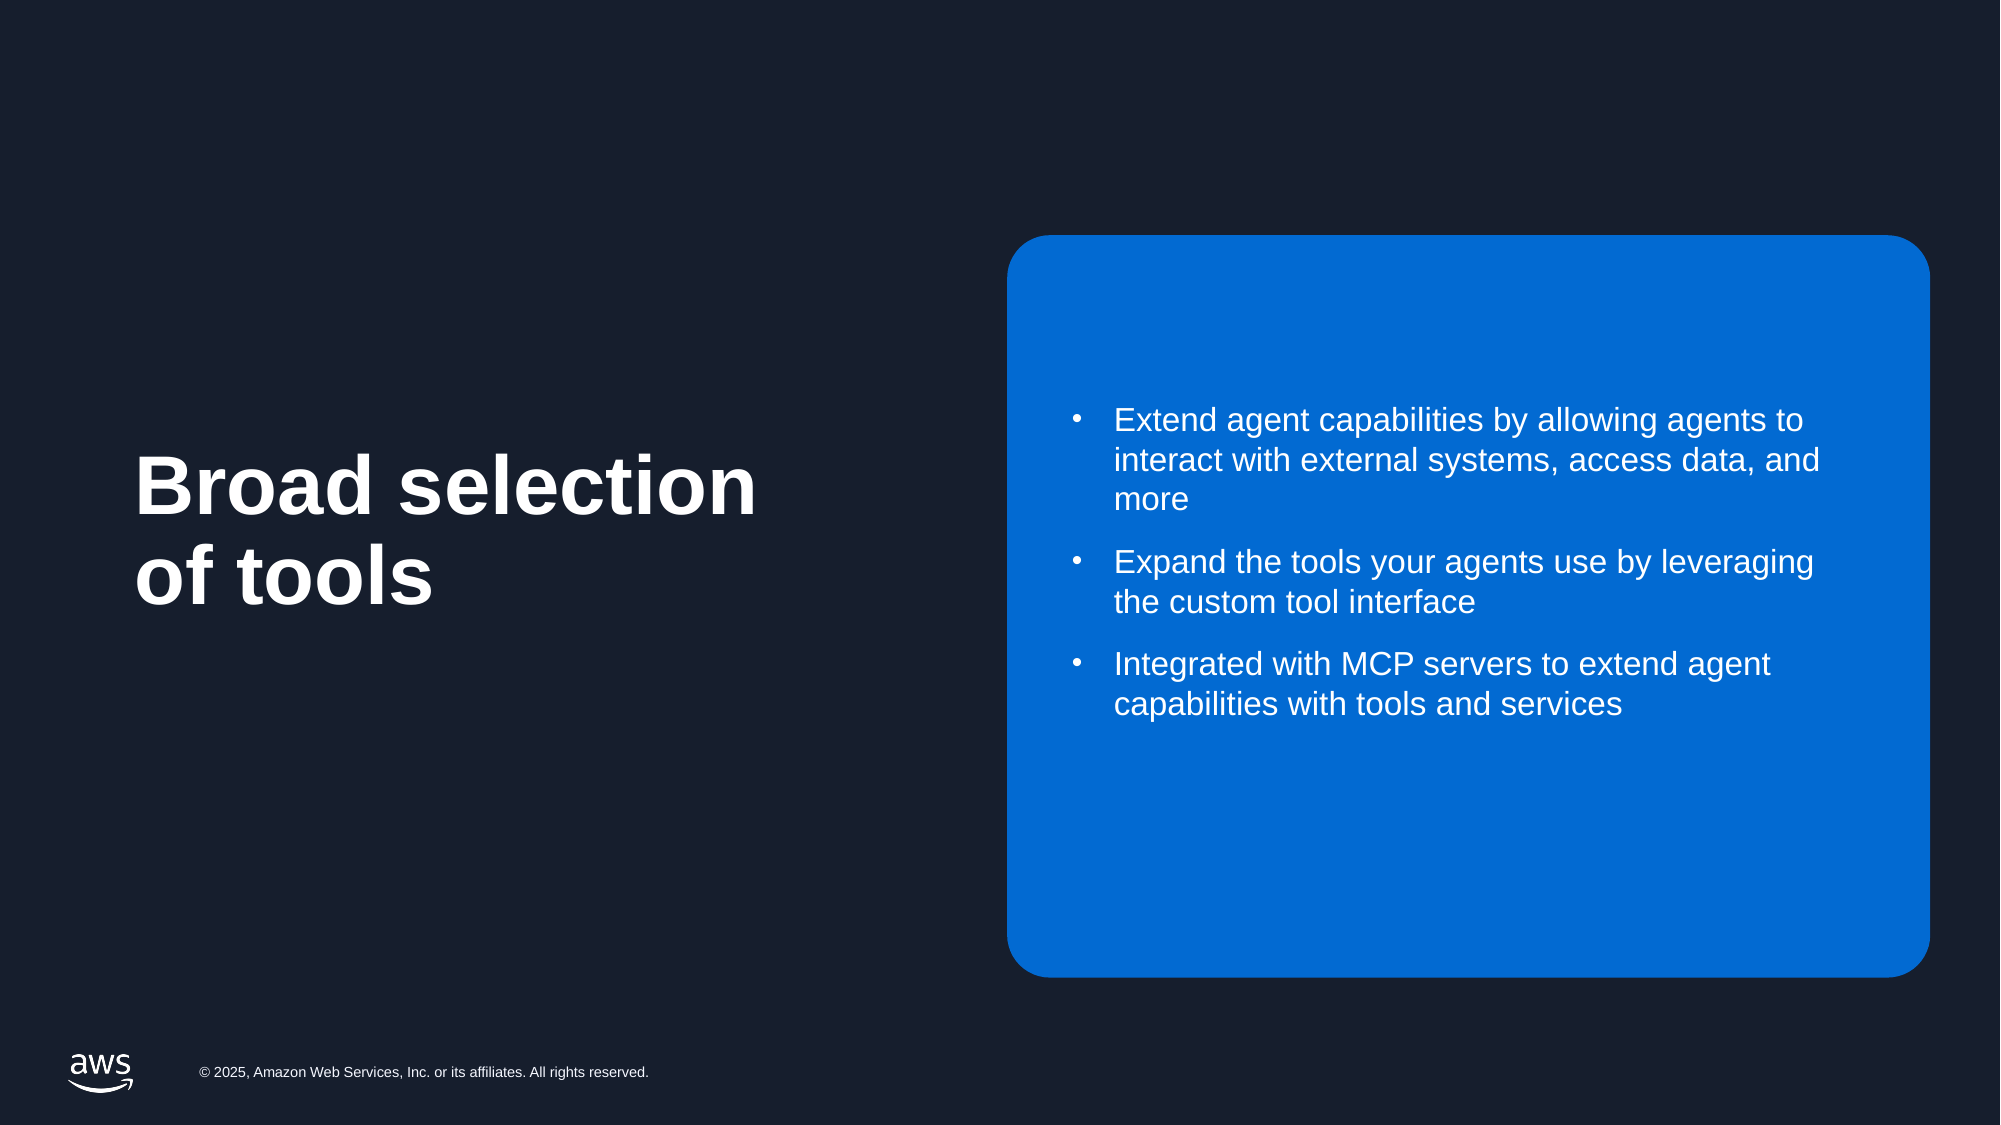

Extend agent capabilities by allowing agents to interact with external systems, access data, and more
Expand the tools your agents use by leveraging the custom tool interface
Integrated with MCP servers to extend agent capabilities with tools and services
# Broad selection of tools